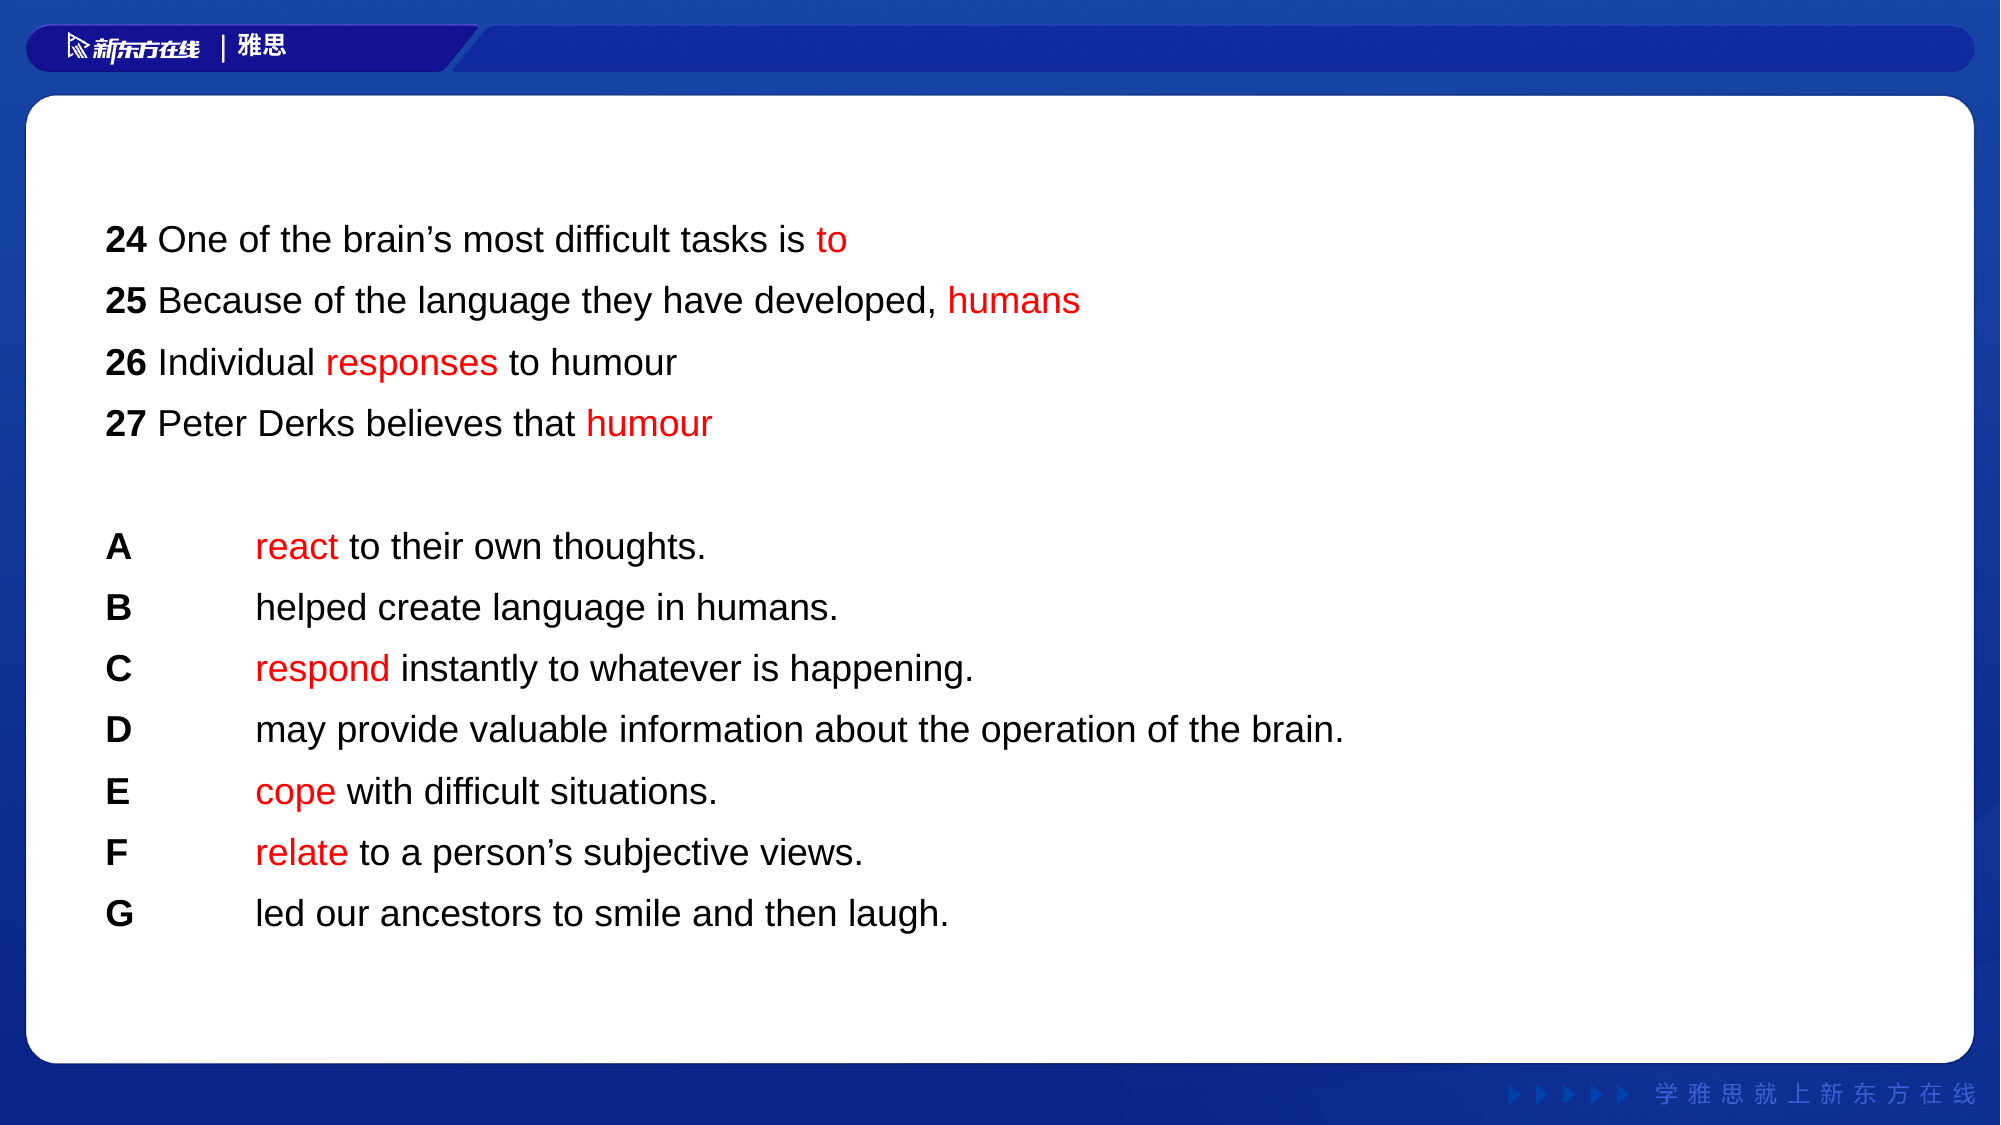

24 One of the brain’s most difficult tasks is to
25 Because of the language they have developed, humans
26 Individual responses to humour
27 Peter Derks believes that humour

A	react to their own thoughts.
B	helped create language in humans.
C	respond instantly to whatever is happening.
D	may provide valuable information about the operation of the brain.
E	cope with difficult situations.
F	relate to a person’s subjective views.
G	led our ancestors to smile and then laugh.